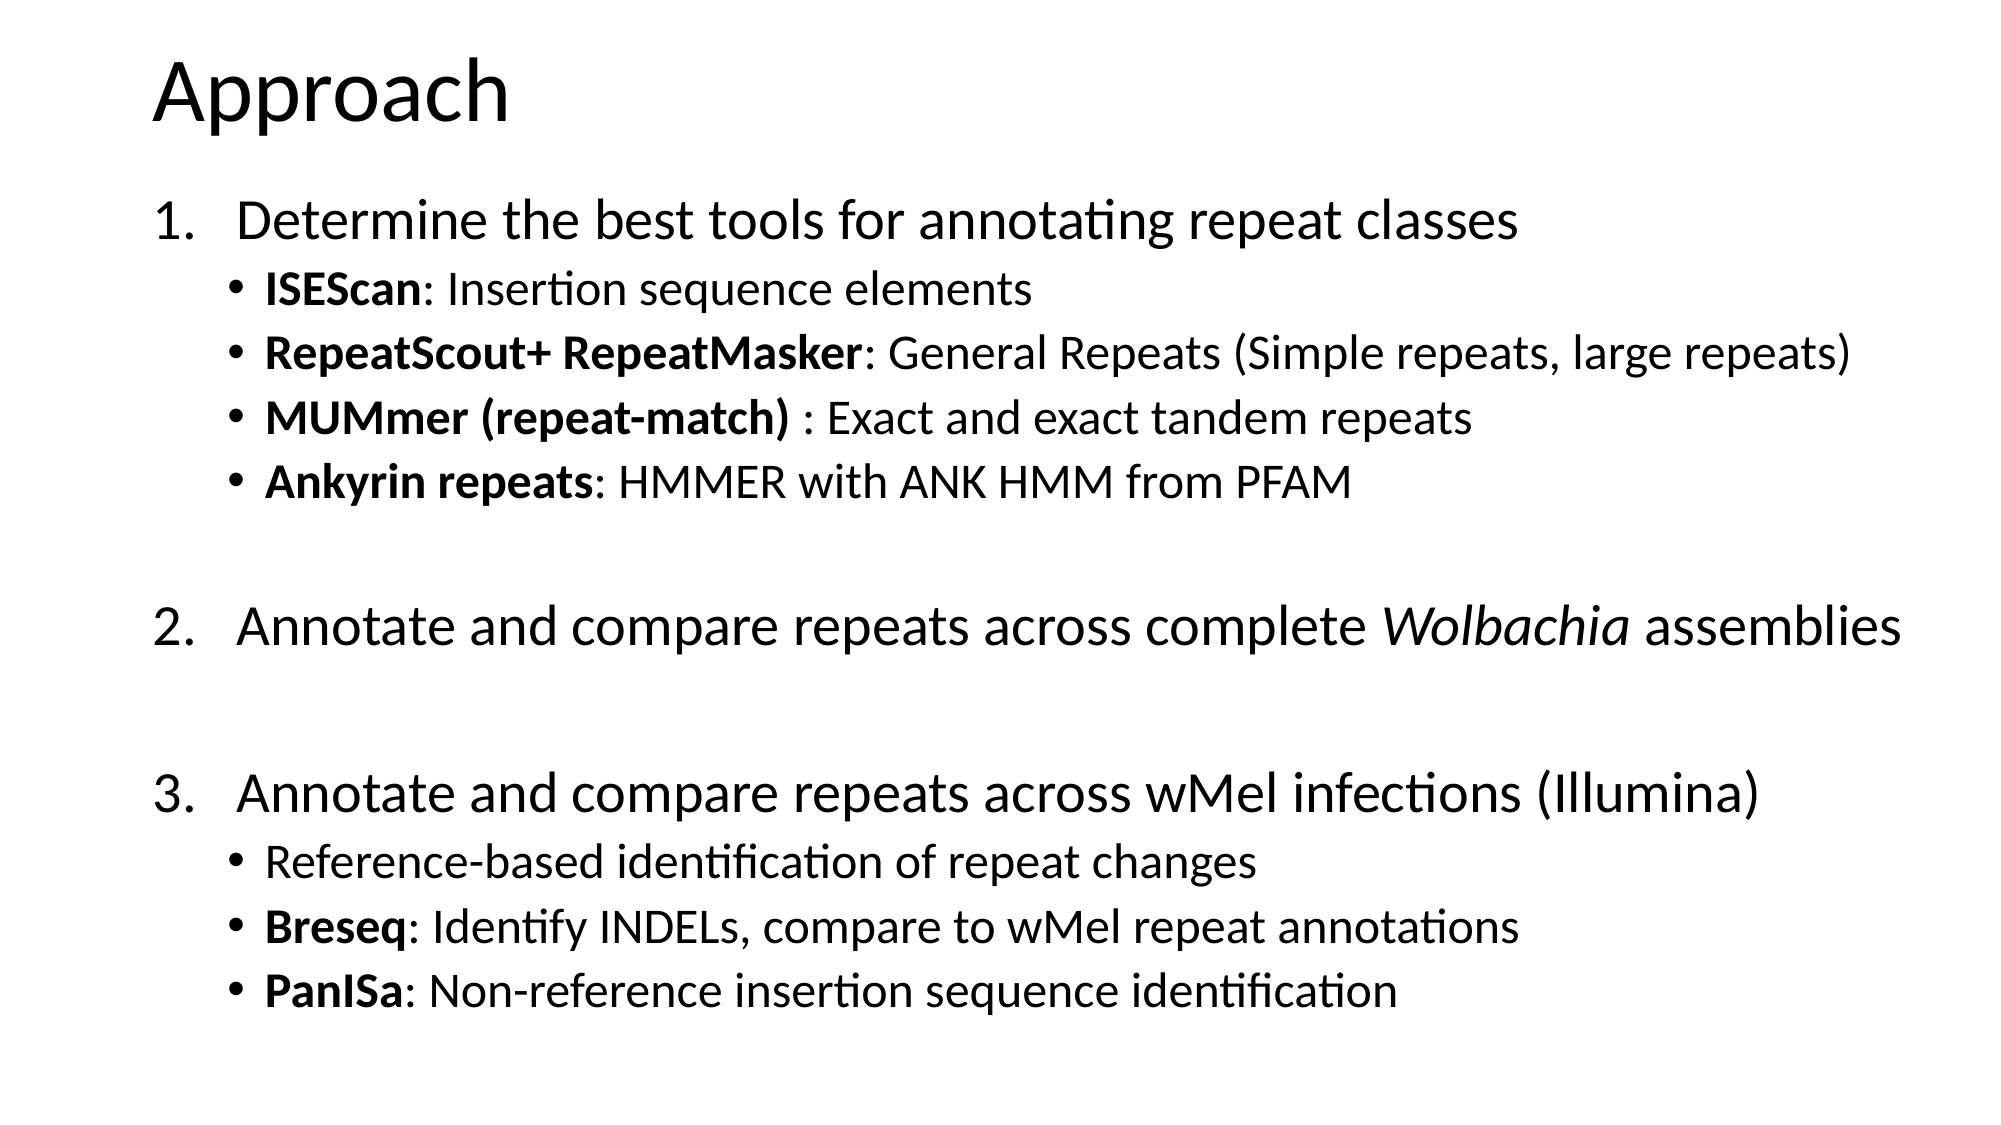

# Approach
Determine the best tools for annotating repeat classes
ISEScan: Insertion sequence elements
RepeatScout+ RepeatMasker: General Repeats (Simple repeats, large repeats)
MUMmer (repeat-match) : Exact and exact tandem repeats
Ankyrin repeats: HMMER with ANK HMM from PFAM

Annotate and compare repeats across complete Wolbachia assemblies

Annotate and compare repeats across wMel infections (Illumina)
Reference-based identification of repeat changes
Breseq: Identify INDELs, compare to wMel repeat annotations
PanISa: Non-reference insertion sequence identification